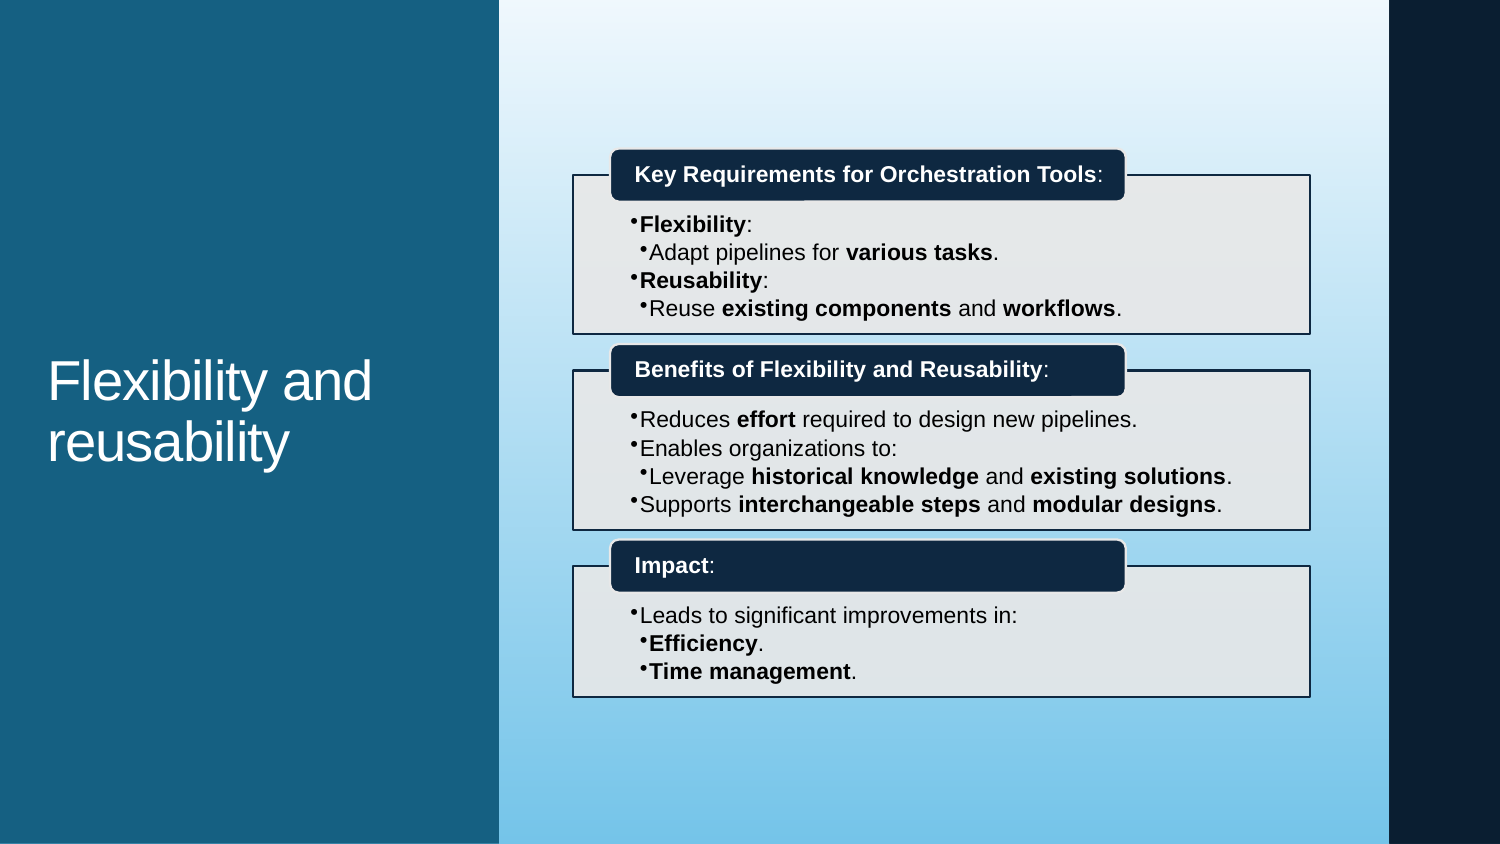

Flexibility:
Adapt pipelines for various tasks.
Reusability:
Reuse existing components and workflows.
Key Requirements for Orchestration Tools:
Reduces effort required to design new pipelines.
Enables organizations to:
Leverage historical knowledge and existing solutions.
Supports interchangeable steps and modular designs.
Benefits of Flexibility and Reusability:
Leads to significant improvements in:
Efficiency.
Time management.
Impact:
Flexibility and reusability